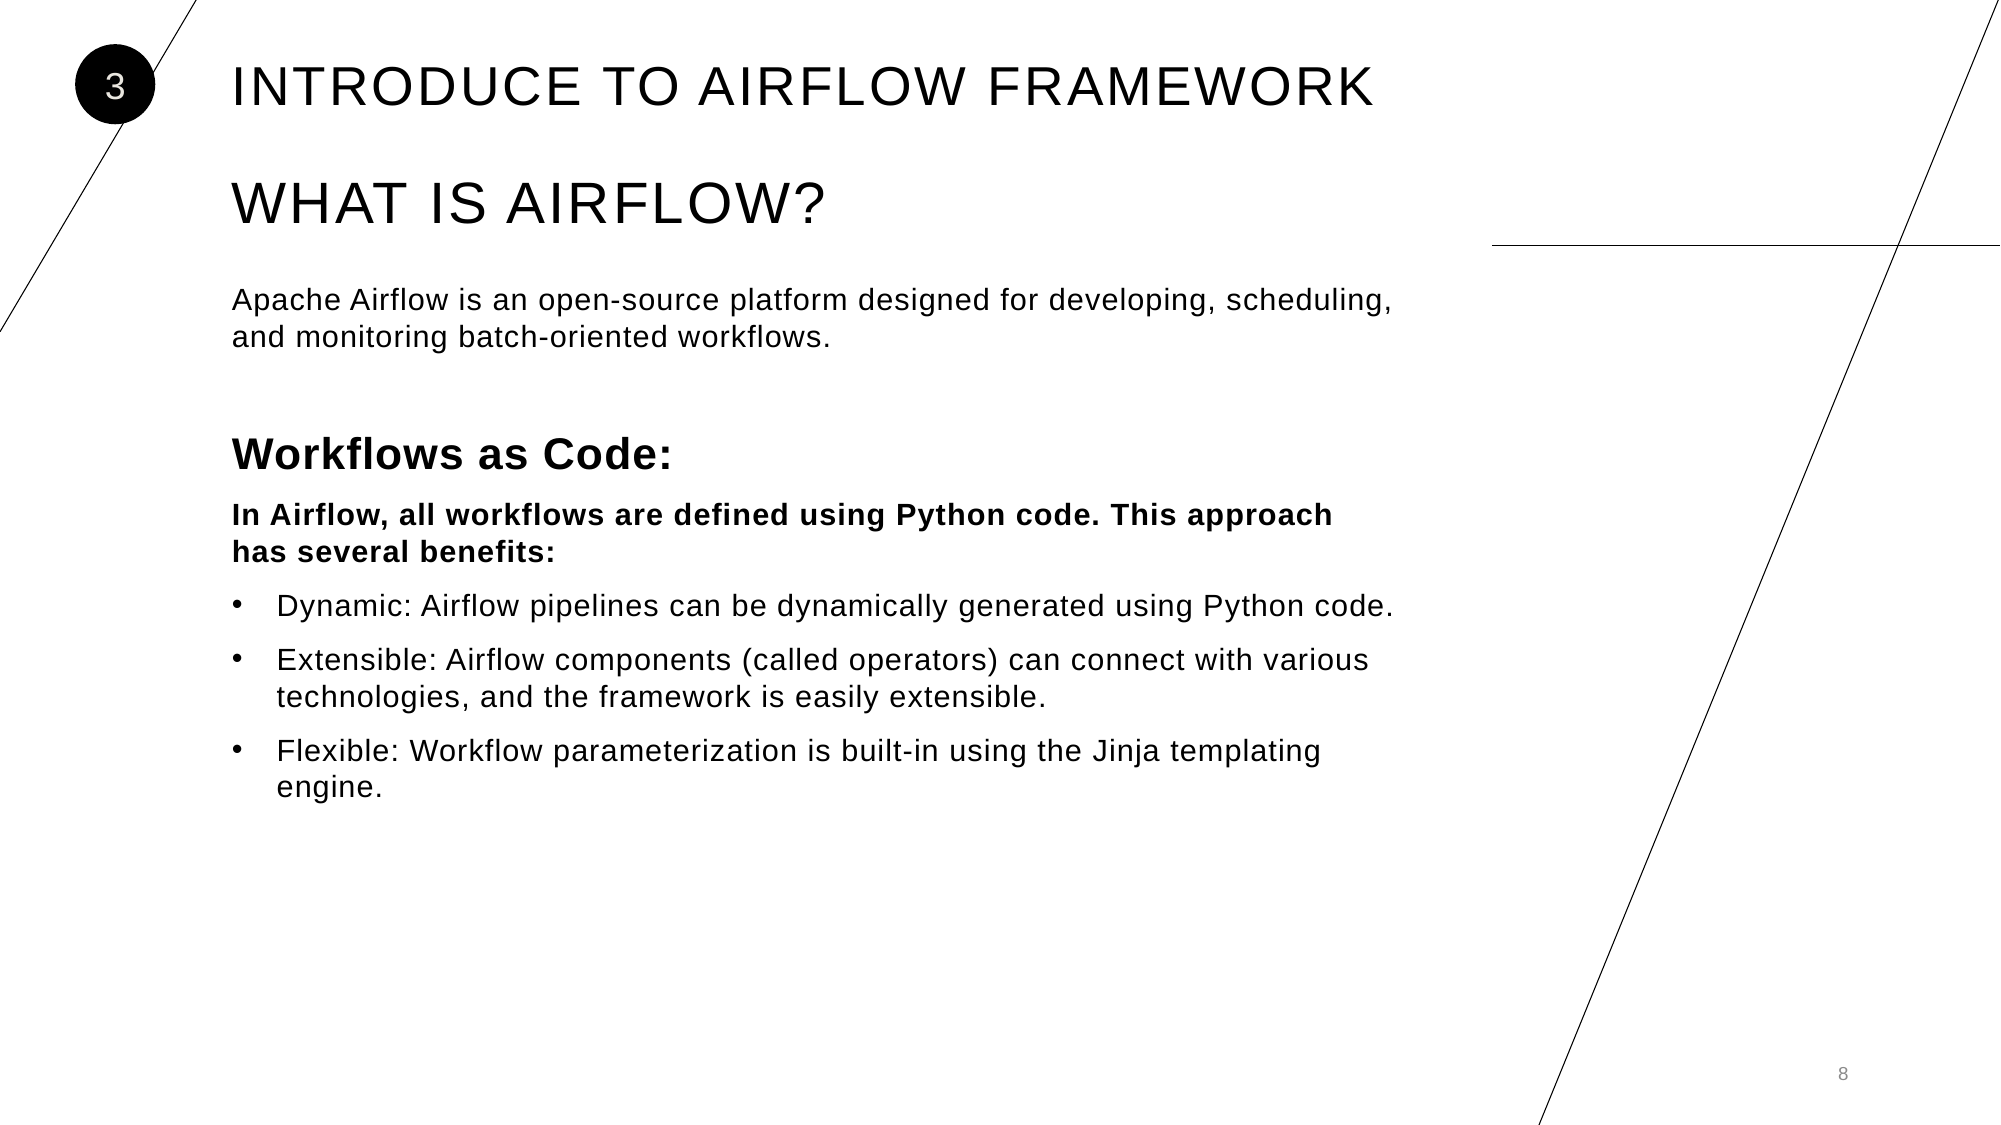

Introduce to Airflow framework
3
# What is airflow?
Apache Airflow is an open-source platform designed for developing, scheduling, and monitoring batch-oriented workflows.

Workflows as Code:
In Airflow, all workflows are defined using Python code. This approach has several benefits:
Dynamic: Airflow pipelines can be dynamically generated using Python code.
Extensible: Airflow components (called operators) can connect with various technologies, and the framework is easily extensible.
Flexible: Workflow parameterization is built-in using the Jinja templating engine.

8